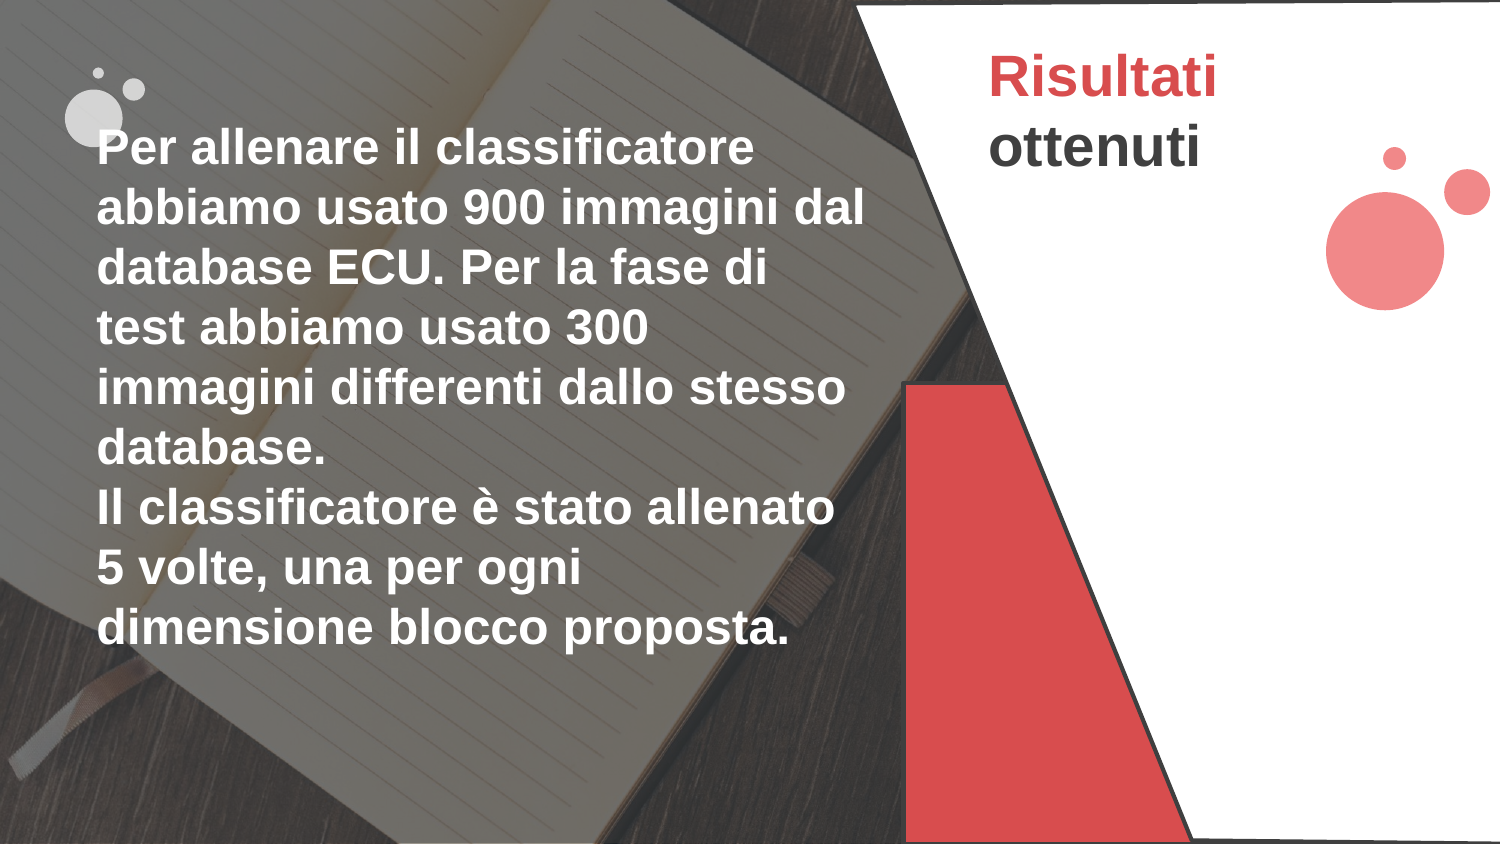

Risultati ottenuti

Per allenare il classificatore abbiamo usato 900 immagini dal database ECU. Per la fase di test abbiamo usato 300 immagini differenti dallo stesso database.
Il classificatore è stato allenato 5 volte, una per ogni dimensione blocco proposta.